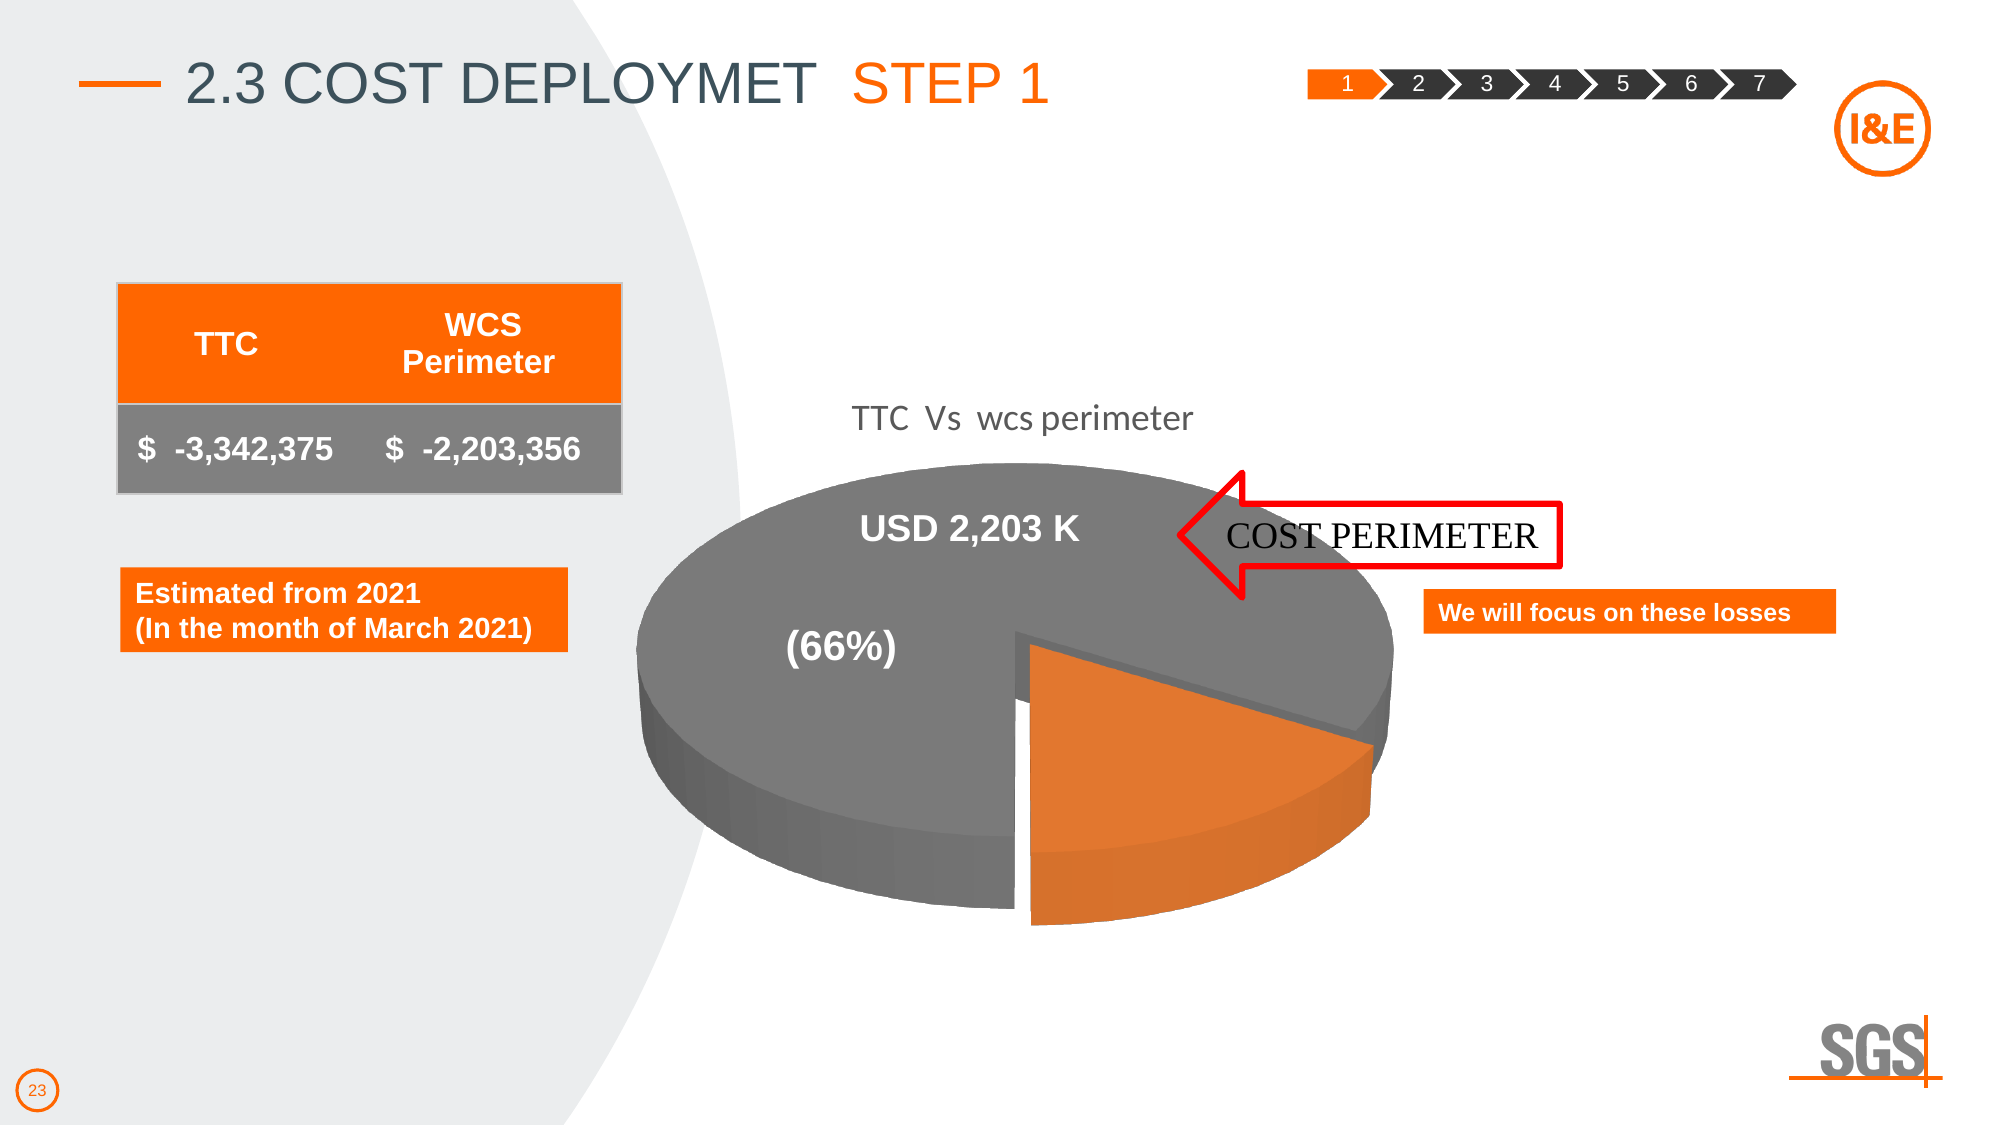

1
2
3
4
5
6
7
2.3 COST DEPLOYMET  STEP 1
| TTC | WCS  Perimeter |
| --- | --- |
| $  -3,342,375 | $  -2,203,356 |

[unsupported chart]

COST PERIMETER
USD 2,203 K
Estimated from 2021
(In the month of March 2021)
We will focus on these losses
(66%)